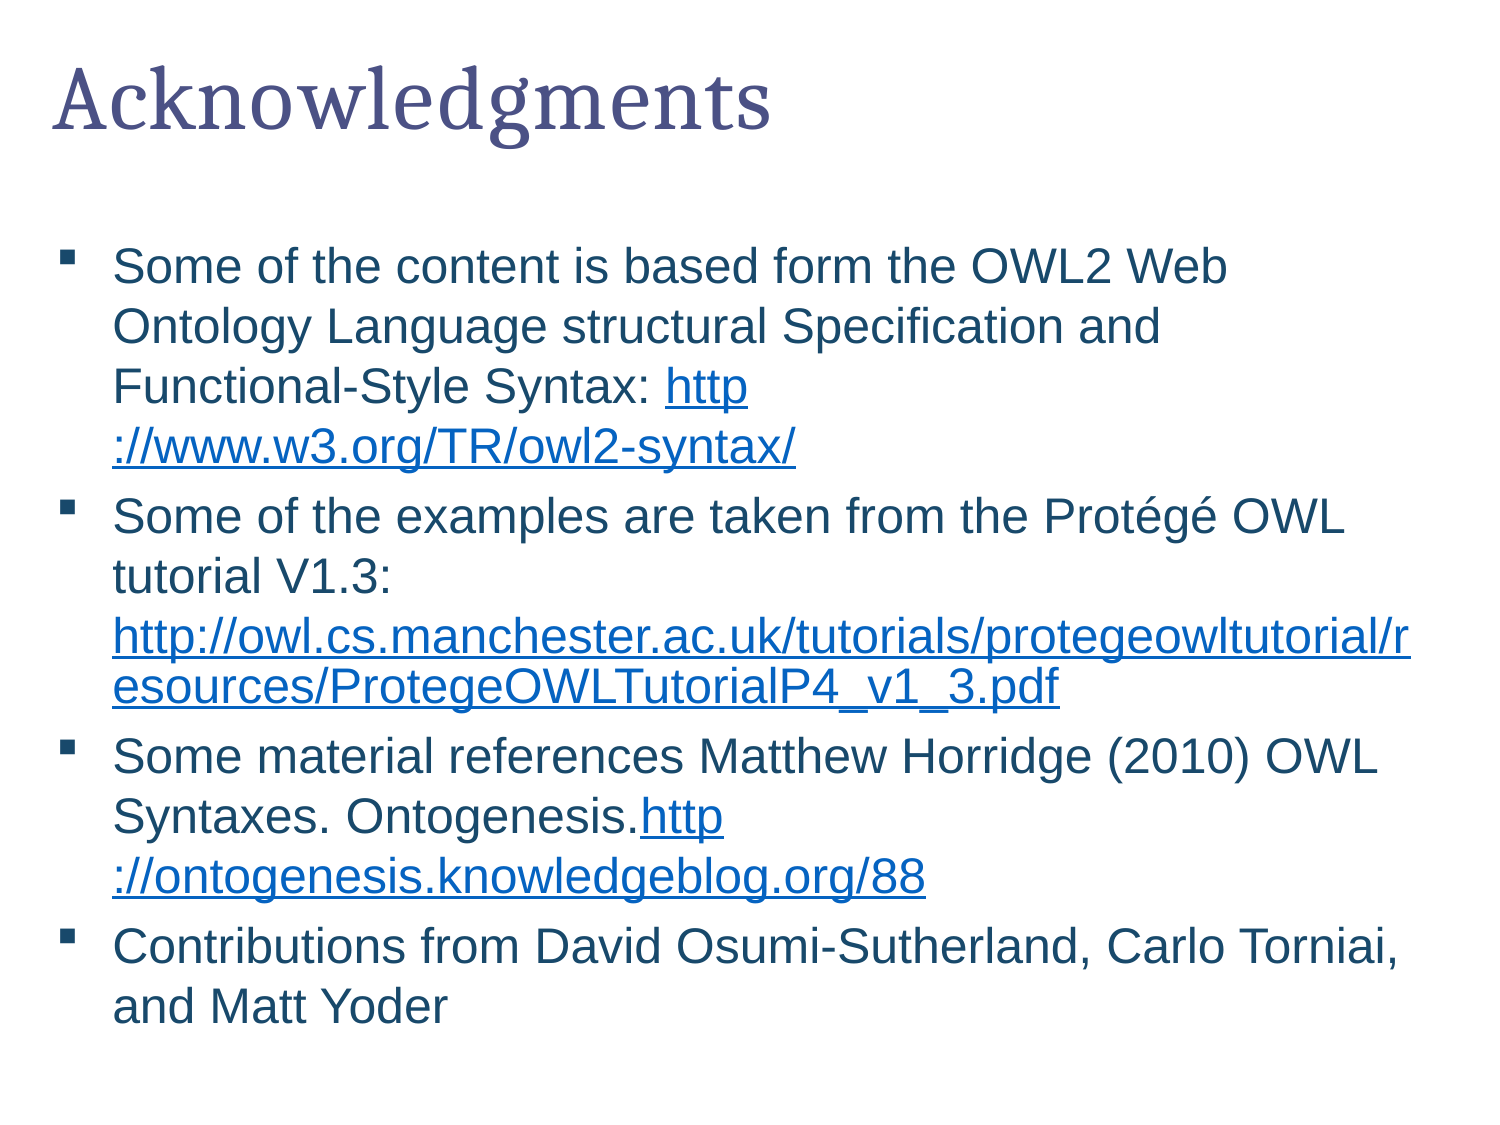

# Acknowledgments
Some of the content is based form the OWL2 Web Ontology Language structural Specification and Functional-Style Syntax: http://www.w3.org/TR/owl2-syntax/
Some of the examples are taken from the Protégé OWL tutorial V1.3:http://owl.cs.manchester.ac.uk/tutorials/protegeowltutorial/resources/ProtegeOWLTutorialP4_v1_3.pdf
Some material references Matthew Horridge (2010) OWL Syntaxes. Ontogenesis.http://ontogenesis.knowledgeblog.org/88
Contributions from David Osumi-Sutherland, Carlo Torniai, and Matt Yoder